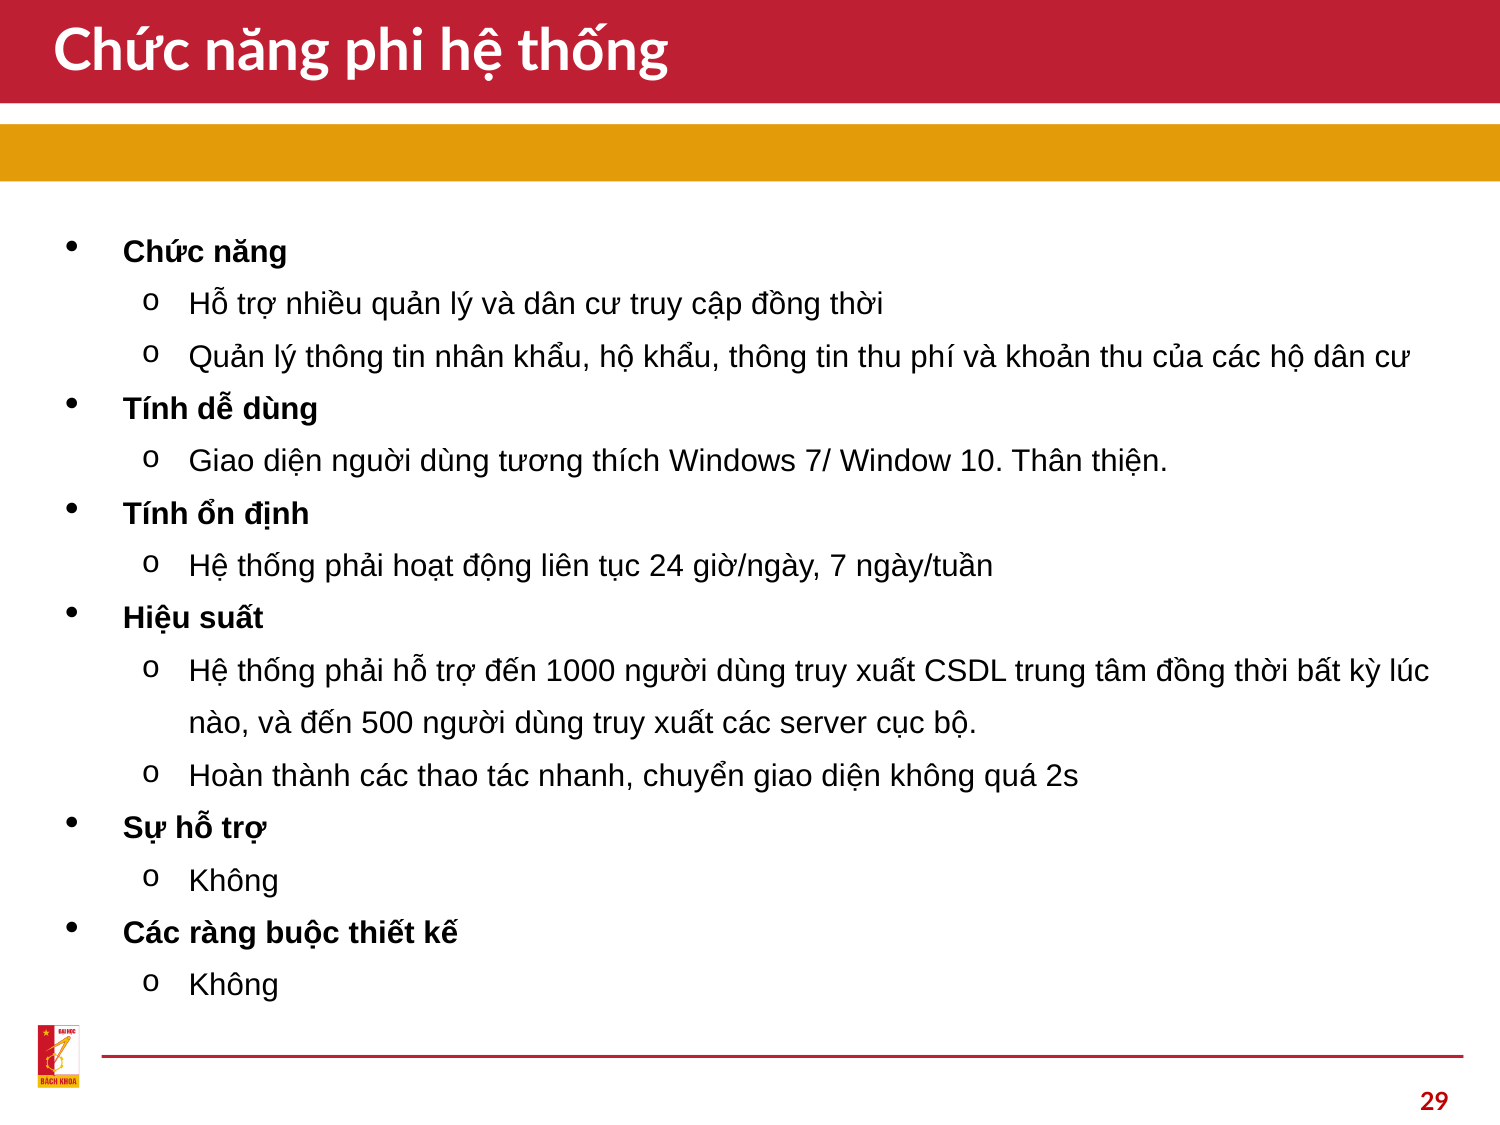

# Chức năng phi hệ thống
Chức năng
Hỗ trợ nhiều quản lý và dân cư truy cập đồng thời
Quản lý thông tin nhân khẩu, hộ khẩu, thông tin thu phí và khoản thu của các hộ dân cư
Tính dễ dùng
Giao diện nguời dùng tương thích Windows 7/ Window 10. Thân thiện.
Tính ổn định
Hệ thống phải hoạt động liên tục 24 giờ/ngày, 7 ngày/tuần
Hiệu suất
Hệ thống phải hỗ trợ đến 1000 người dùng truy xuất CSDL trung tâm đồng thời bất kỳ lúc nào, và đến 500 người dùng truy xuất các server cục bộ.
Hoàn thành các thao tác nhanh, chuyển giao diện không quá 2s
Sự hỗ trợ
Không
Các ràng buộc thiết kế
Không

29